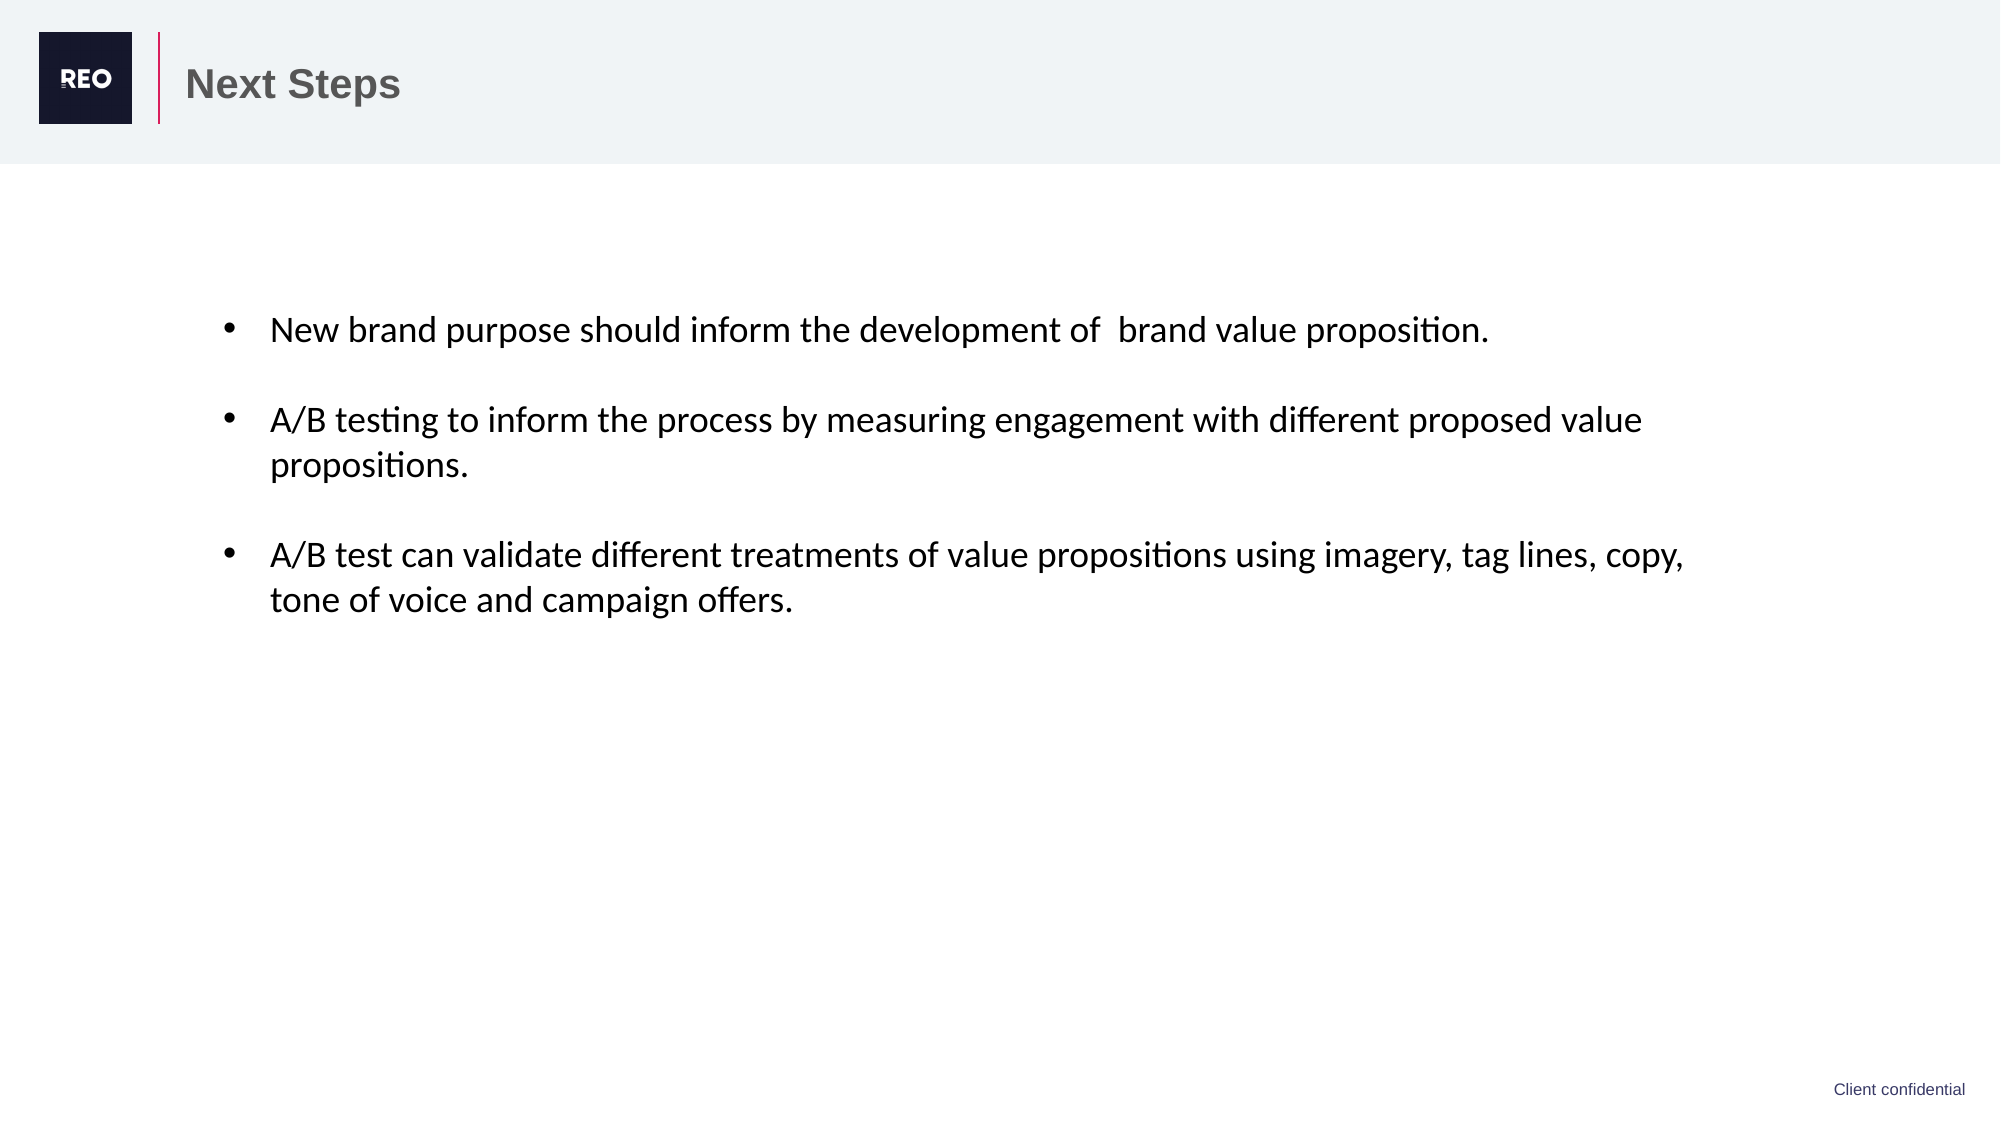

Next Steps
New brand purpose should inform the development of  brand value proposition.

A/B testing to inform the process by measuring engagement with different proposed value propositions.

A/B test can validate different treatments of value propositions using imagery, tag lines, copy,  tone of voice and campaign offers.